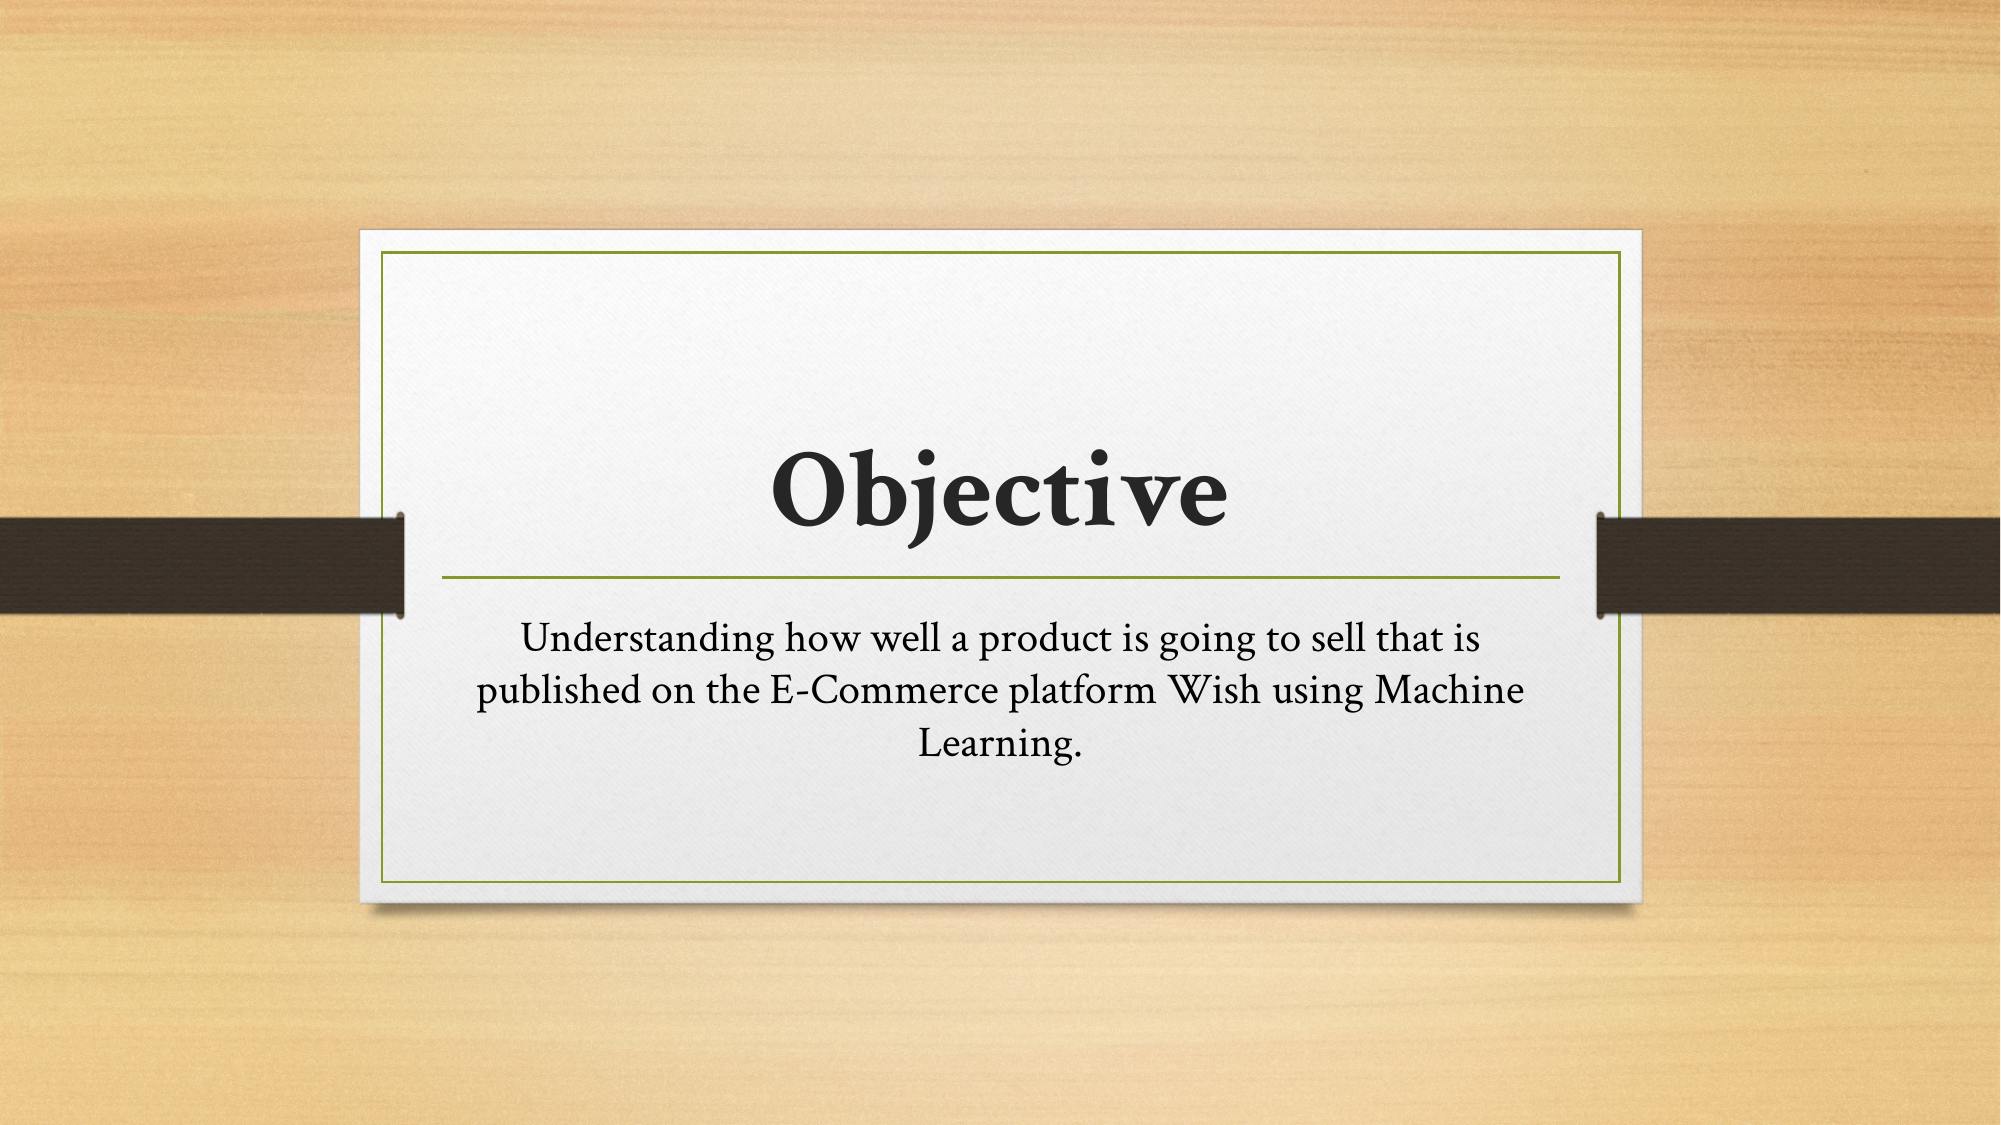

# Objective
Understanding how well a product is going to sell that is published on the E-Commerce platform Wish using Machine Learning.